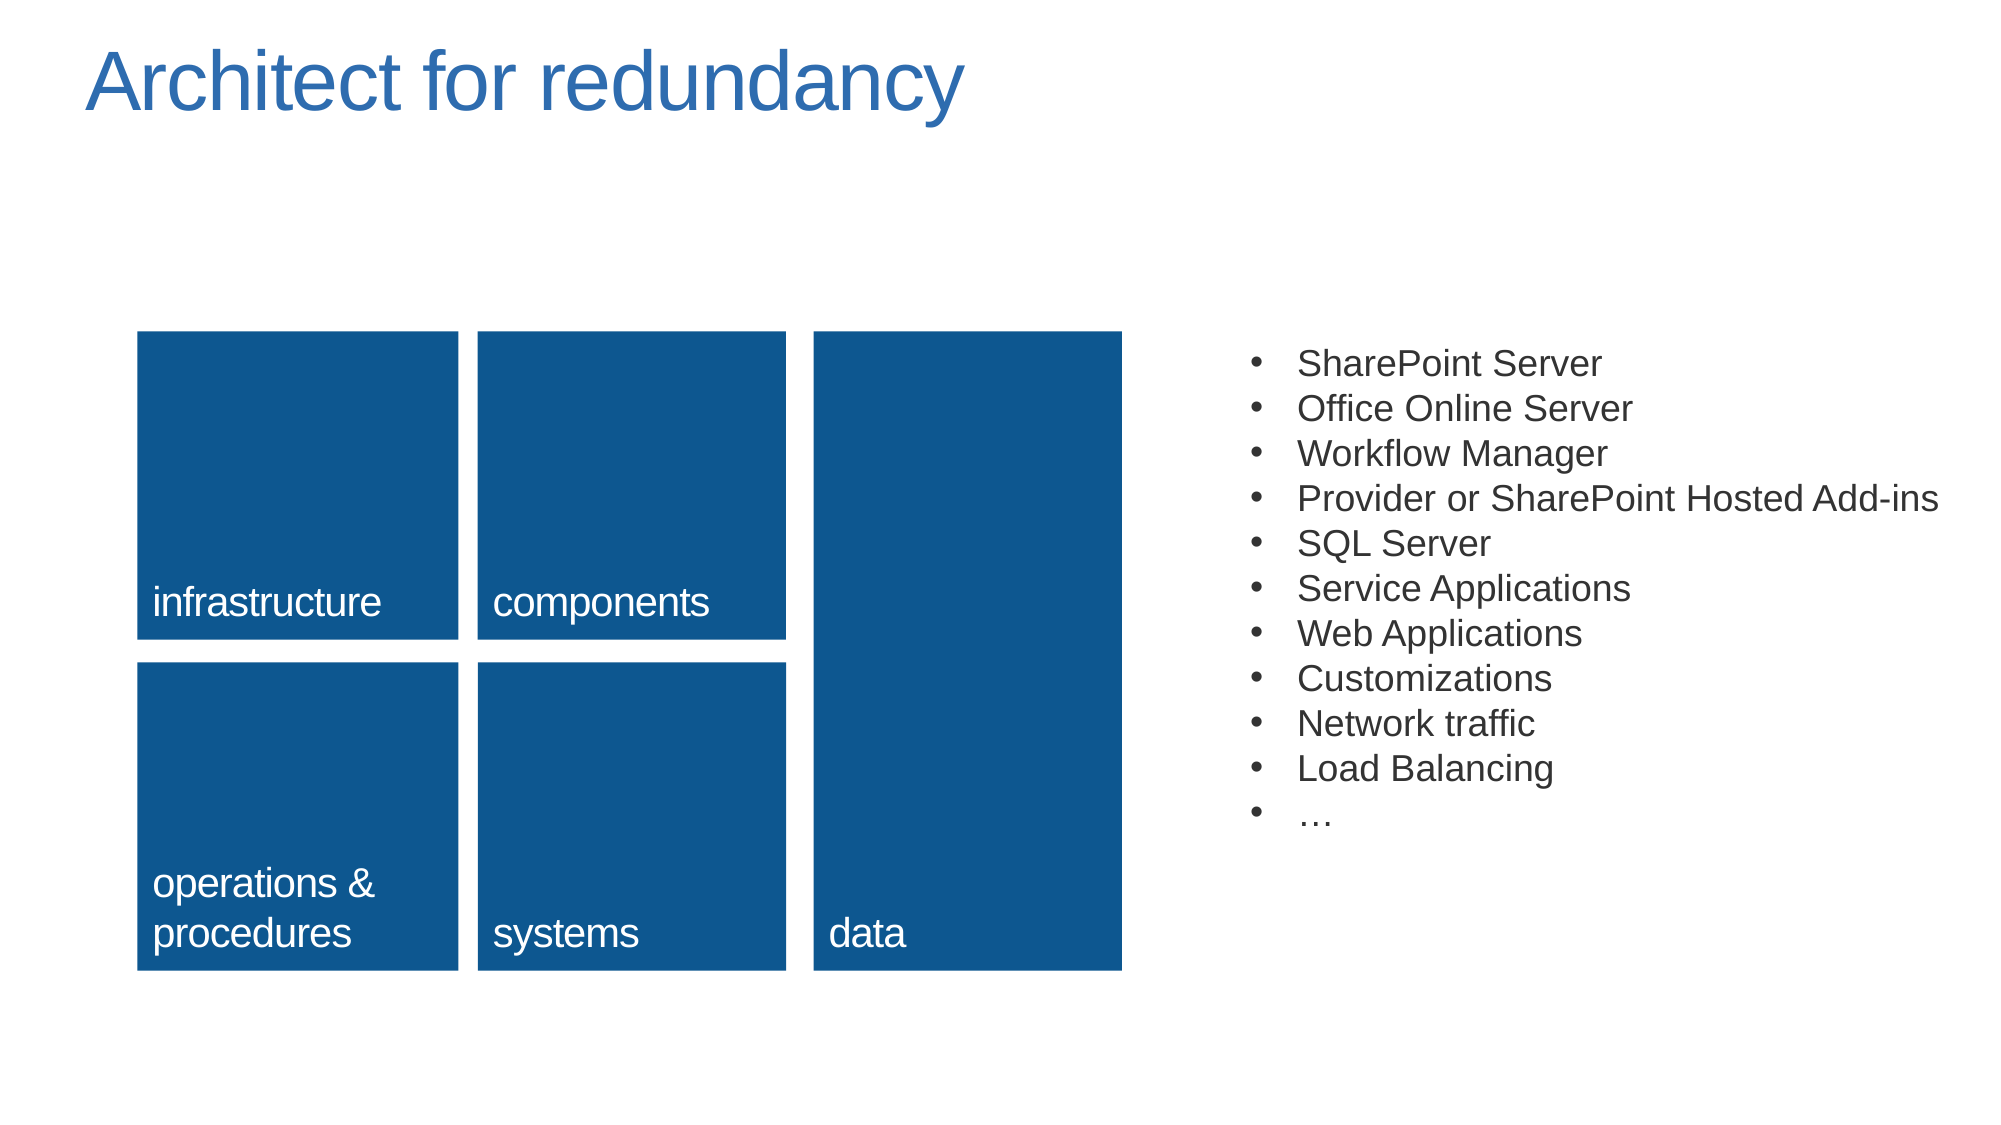

# Architect for redundancy
infrastructure
components
data
SharePoint Server
Office Online Server
Workflow Manager
Provider or SharePoint Hosted Add-ins
SQL Server
Service Applications
Web Applications
Customizations
Network traffic
Load Balancing
…

operations & procedures
systems